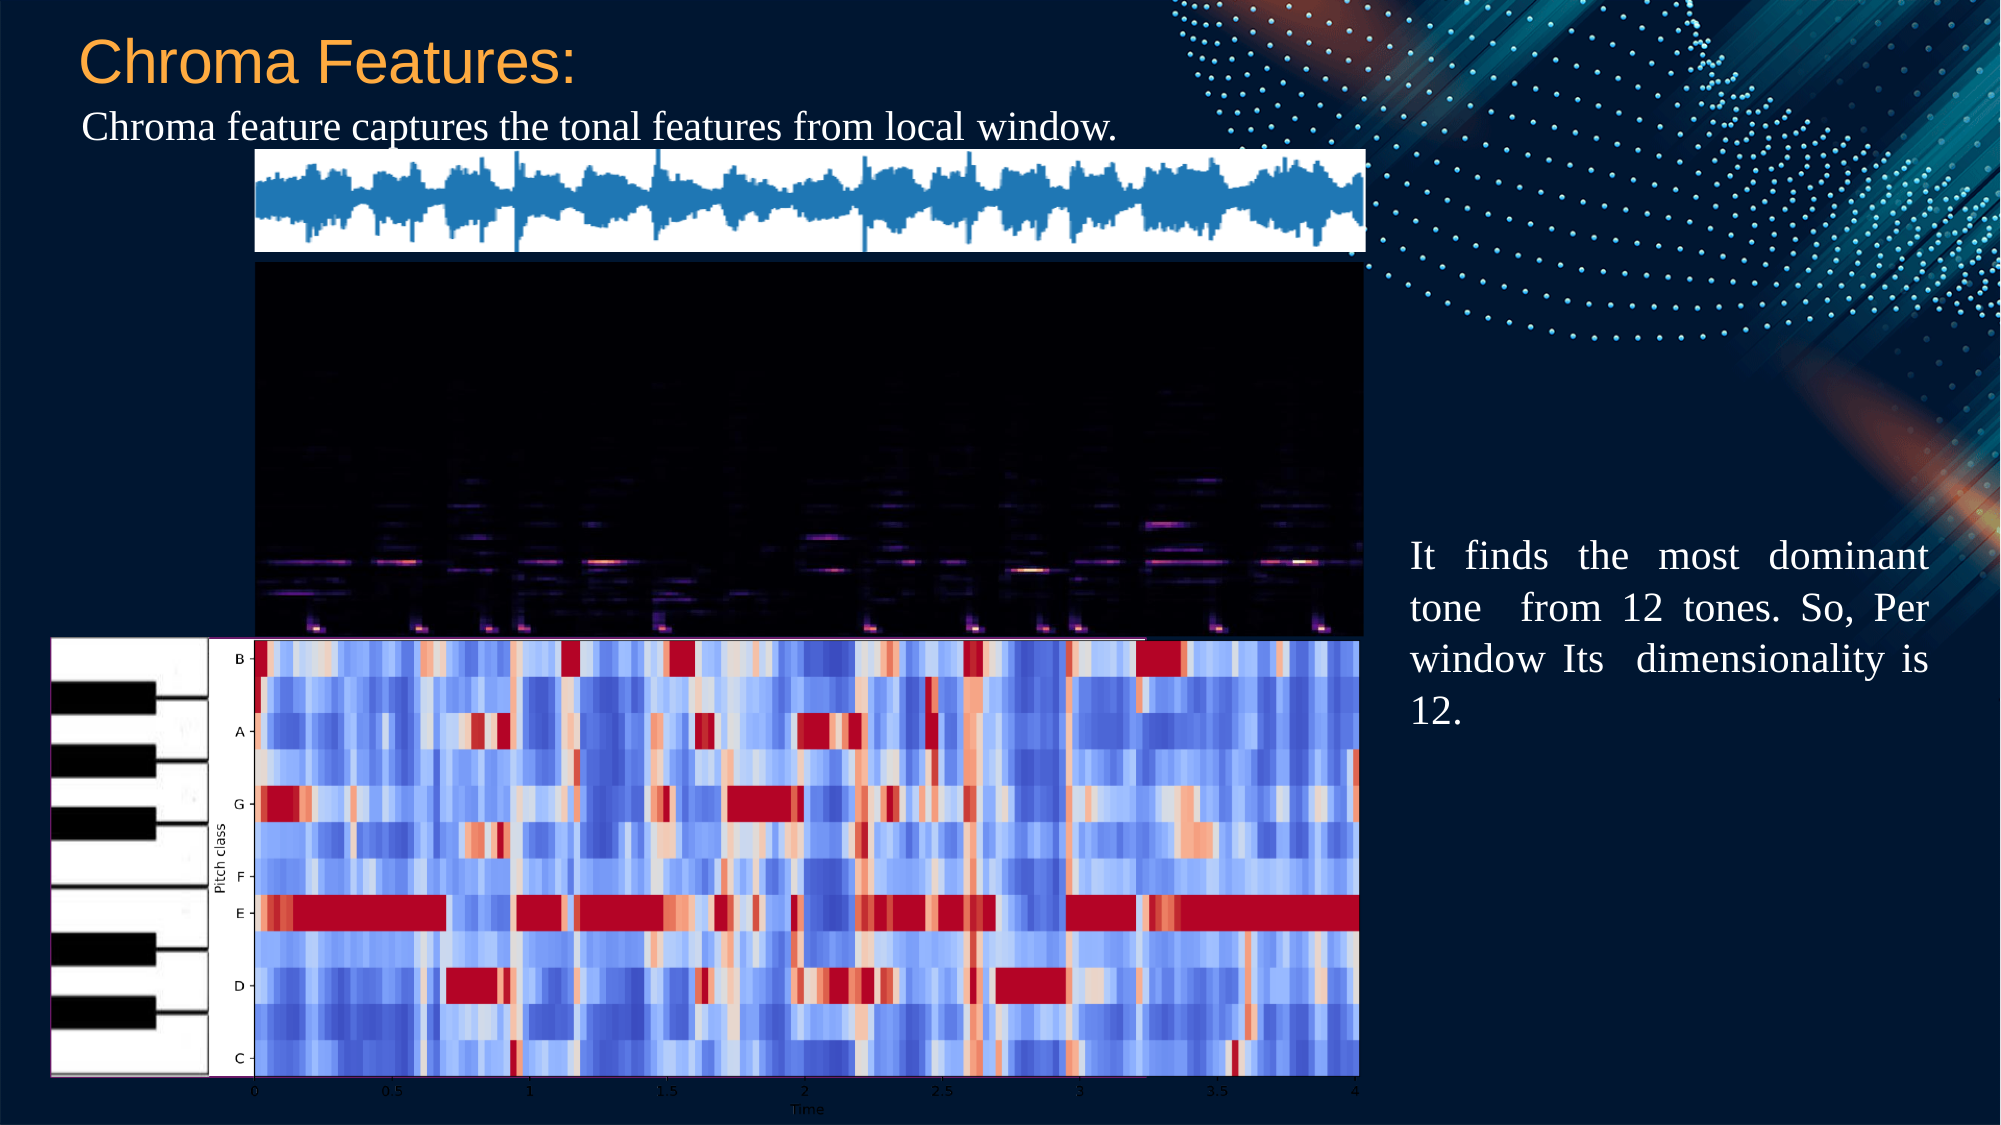

# Chroma Features:
Chroma feature captures the tonal features from local window.

It finds the most dominant tone  from 12 tones. So, Per window Its  dimensionality is 12.